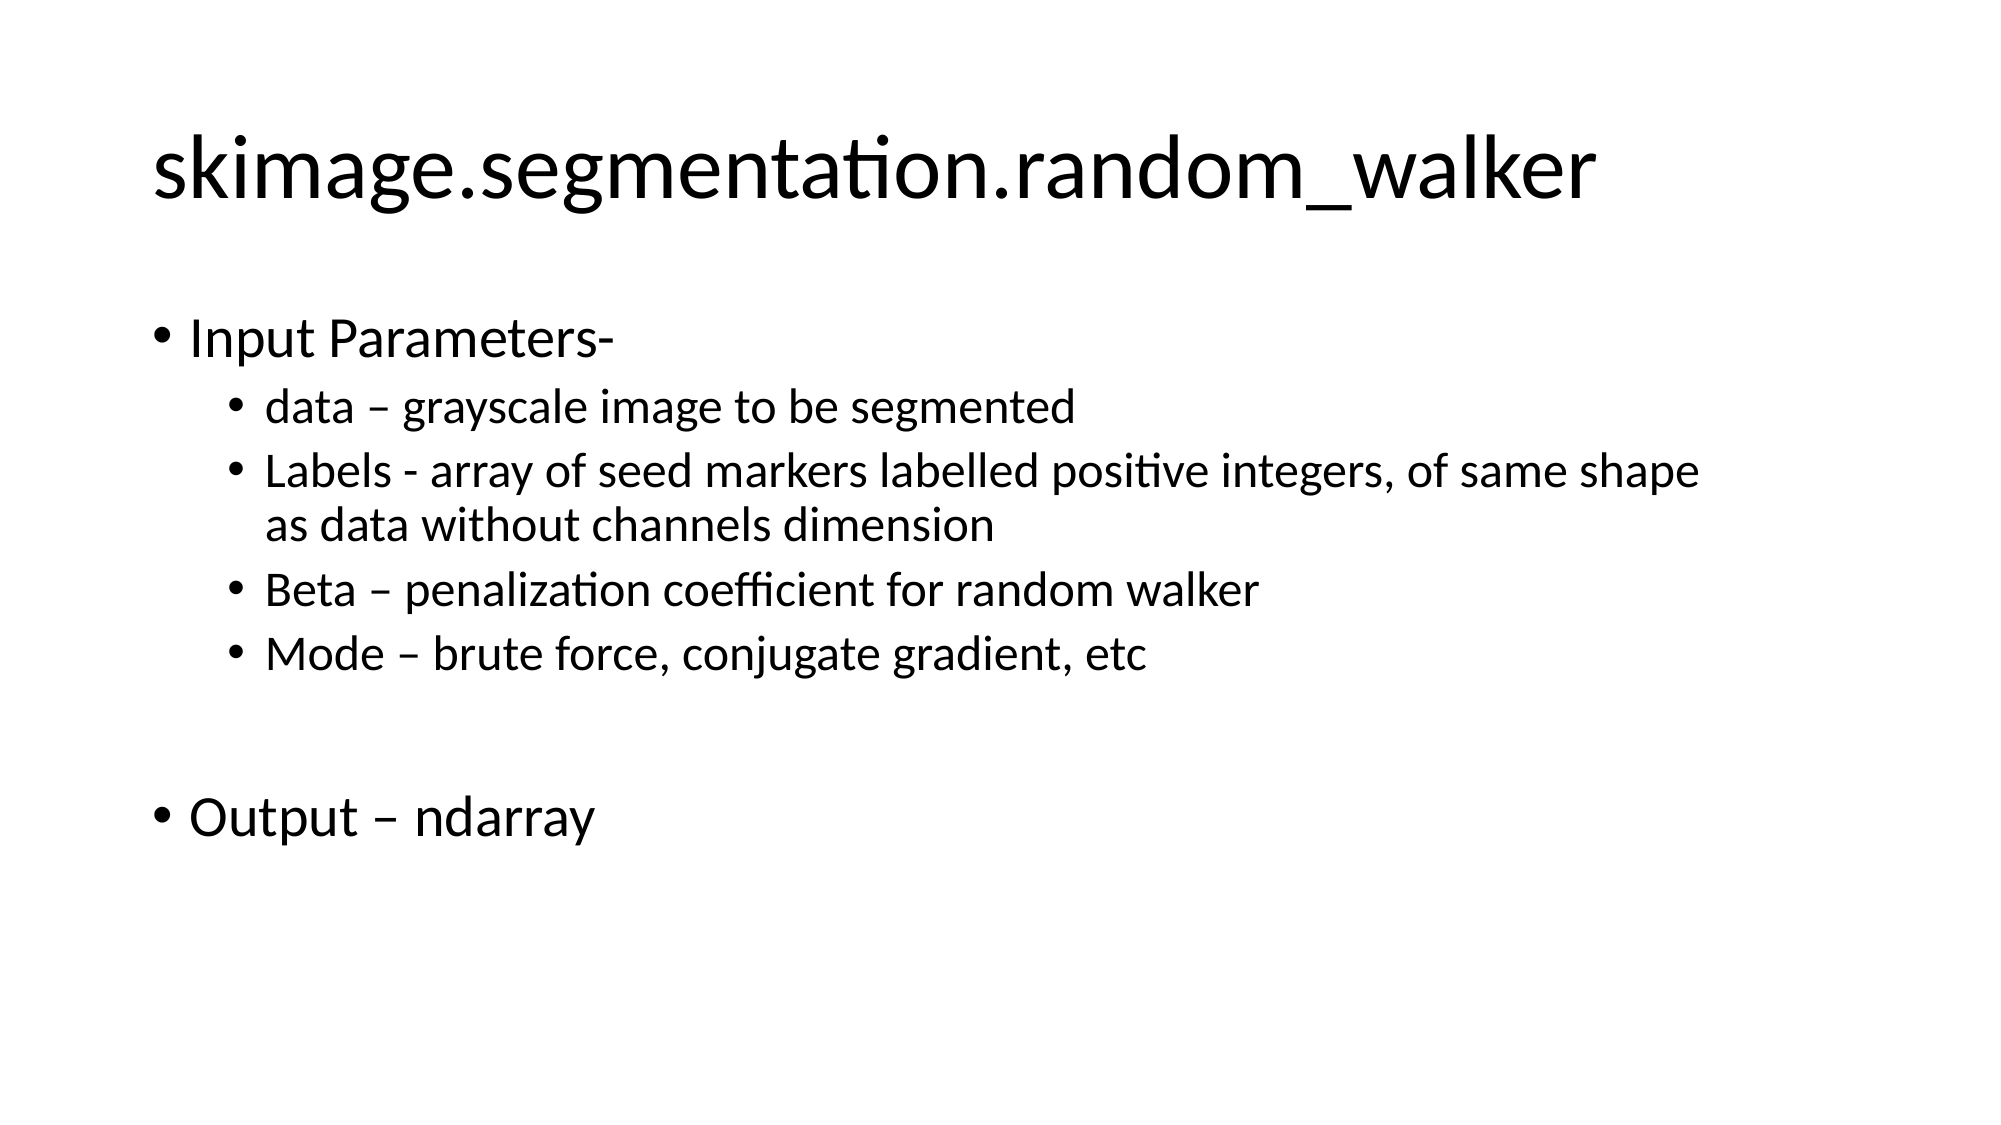

# skimage.segmentation.random_walker
Input Parameters-
data – grayscale image to be segmented
Labels - array of seed markers labelled positive integers, of same shape as data without channels dimension
Beta – penalization coefficient for random walker
Mode – brute force, conjugate gradient, etc

Output – ndarray